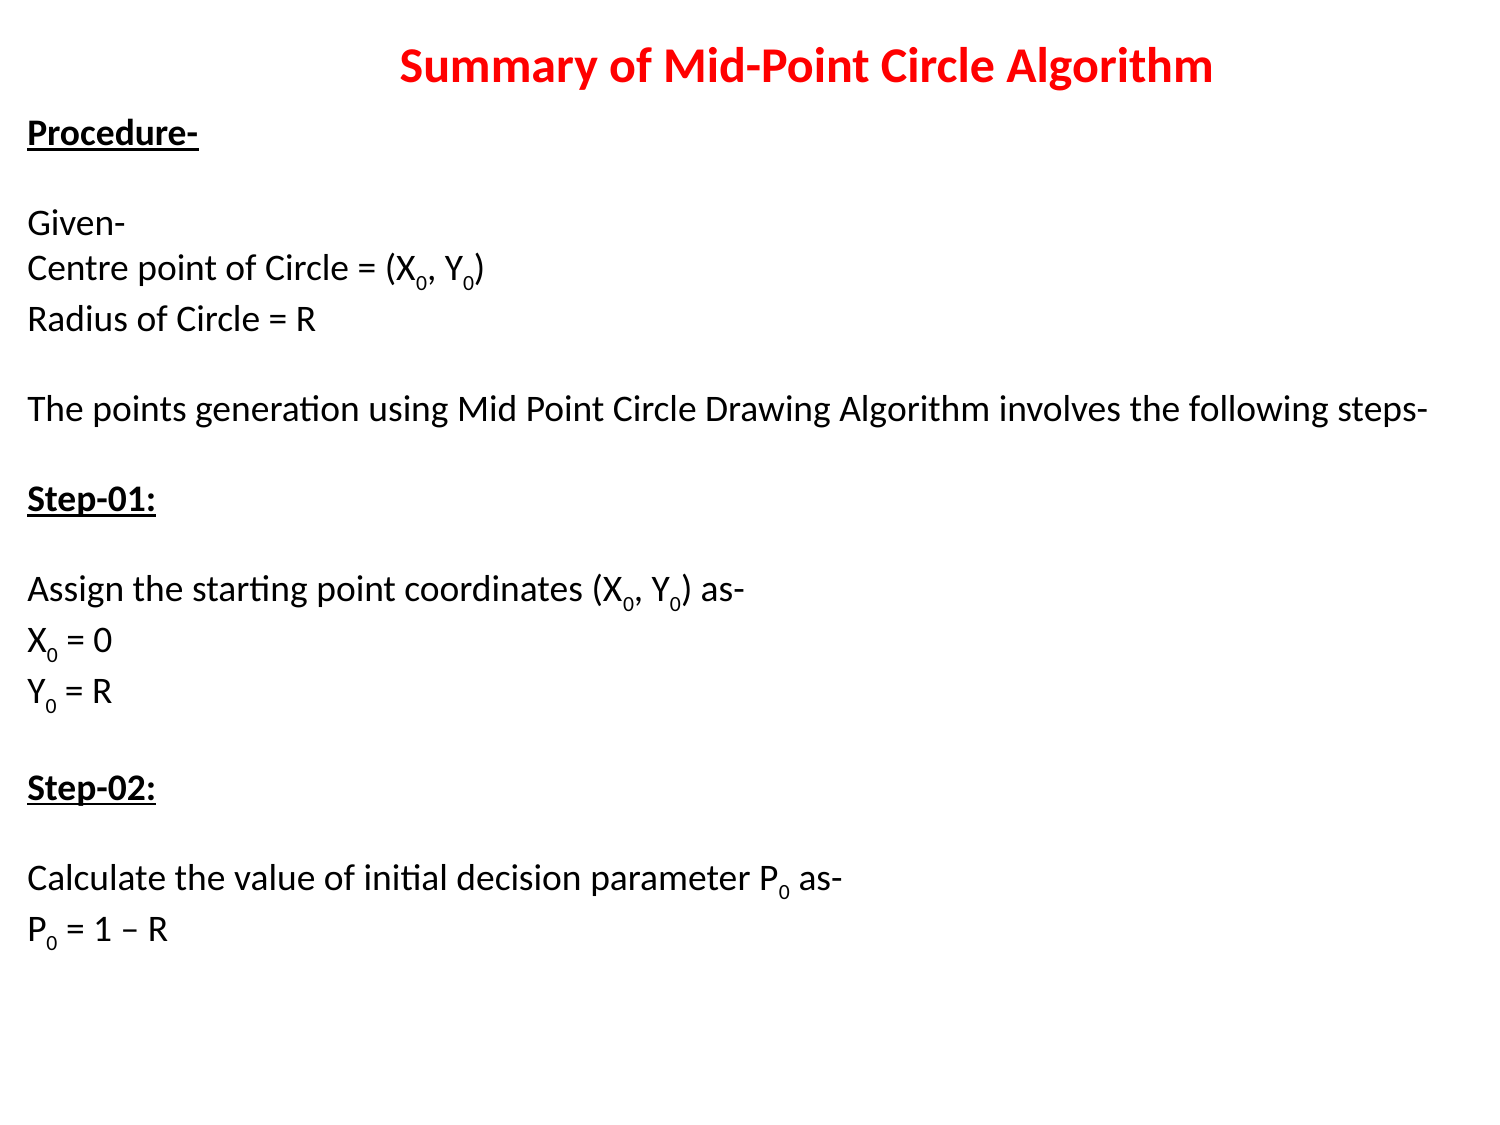

Summary of Mid-Point Circle Algorithm
Procedure-

Given-
Centre point of Circle = (X0, Y0)
Radius of Circle = R

The points generation using Mid Point Circle Drawing Algorithm involves the following steps-

Step-01:

Assign the starting point coordinates (X0, Y0) as-
X0 = 0
Y0 = R

Step-02:

Calculate the value of initial decision parameter P0 as-
P0 = 1 – R